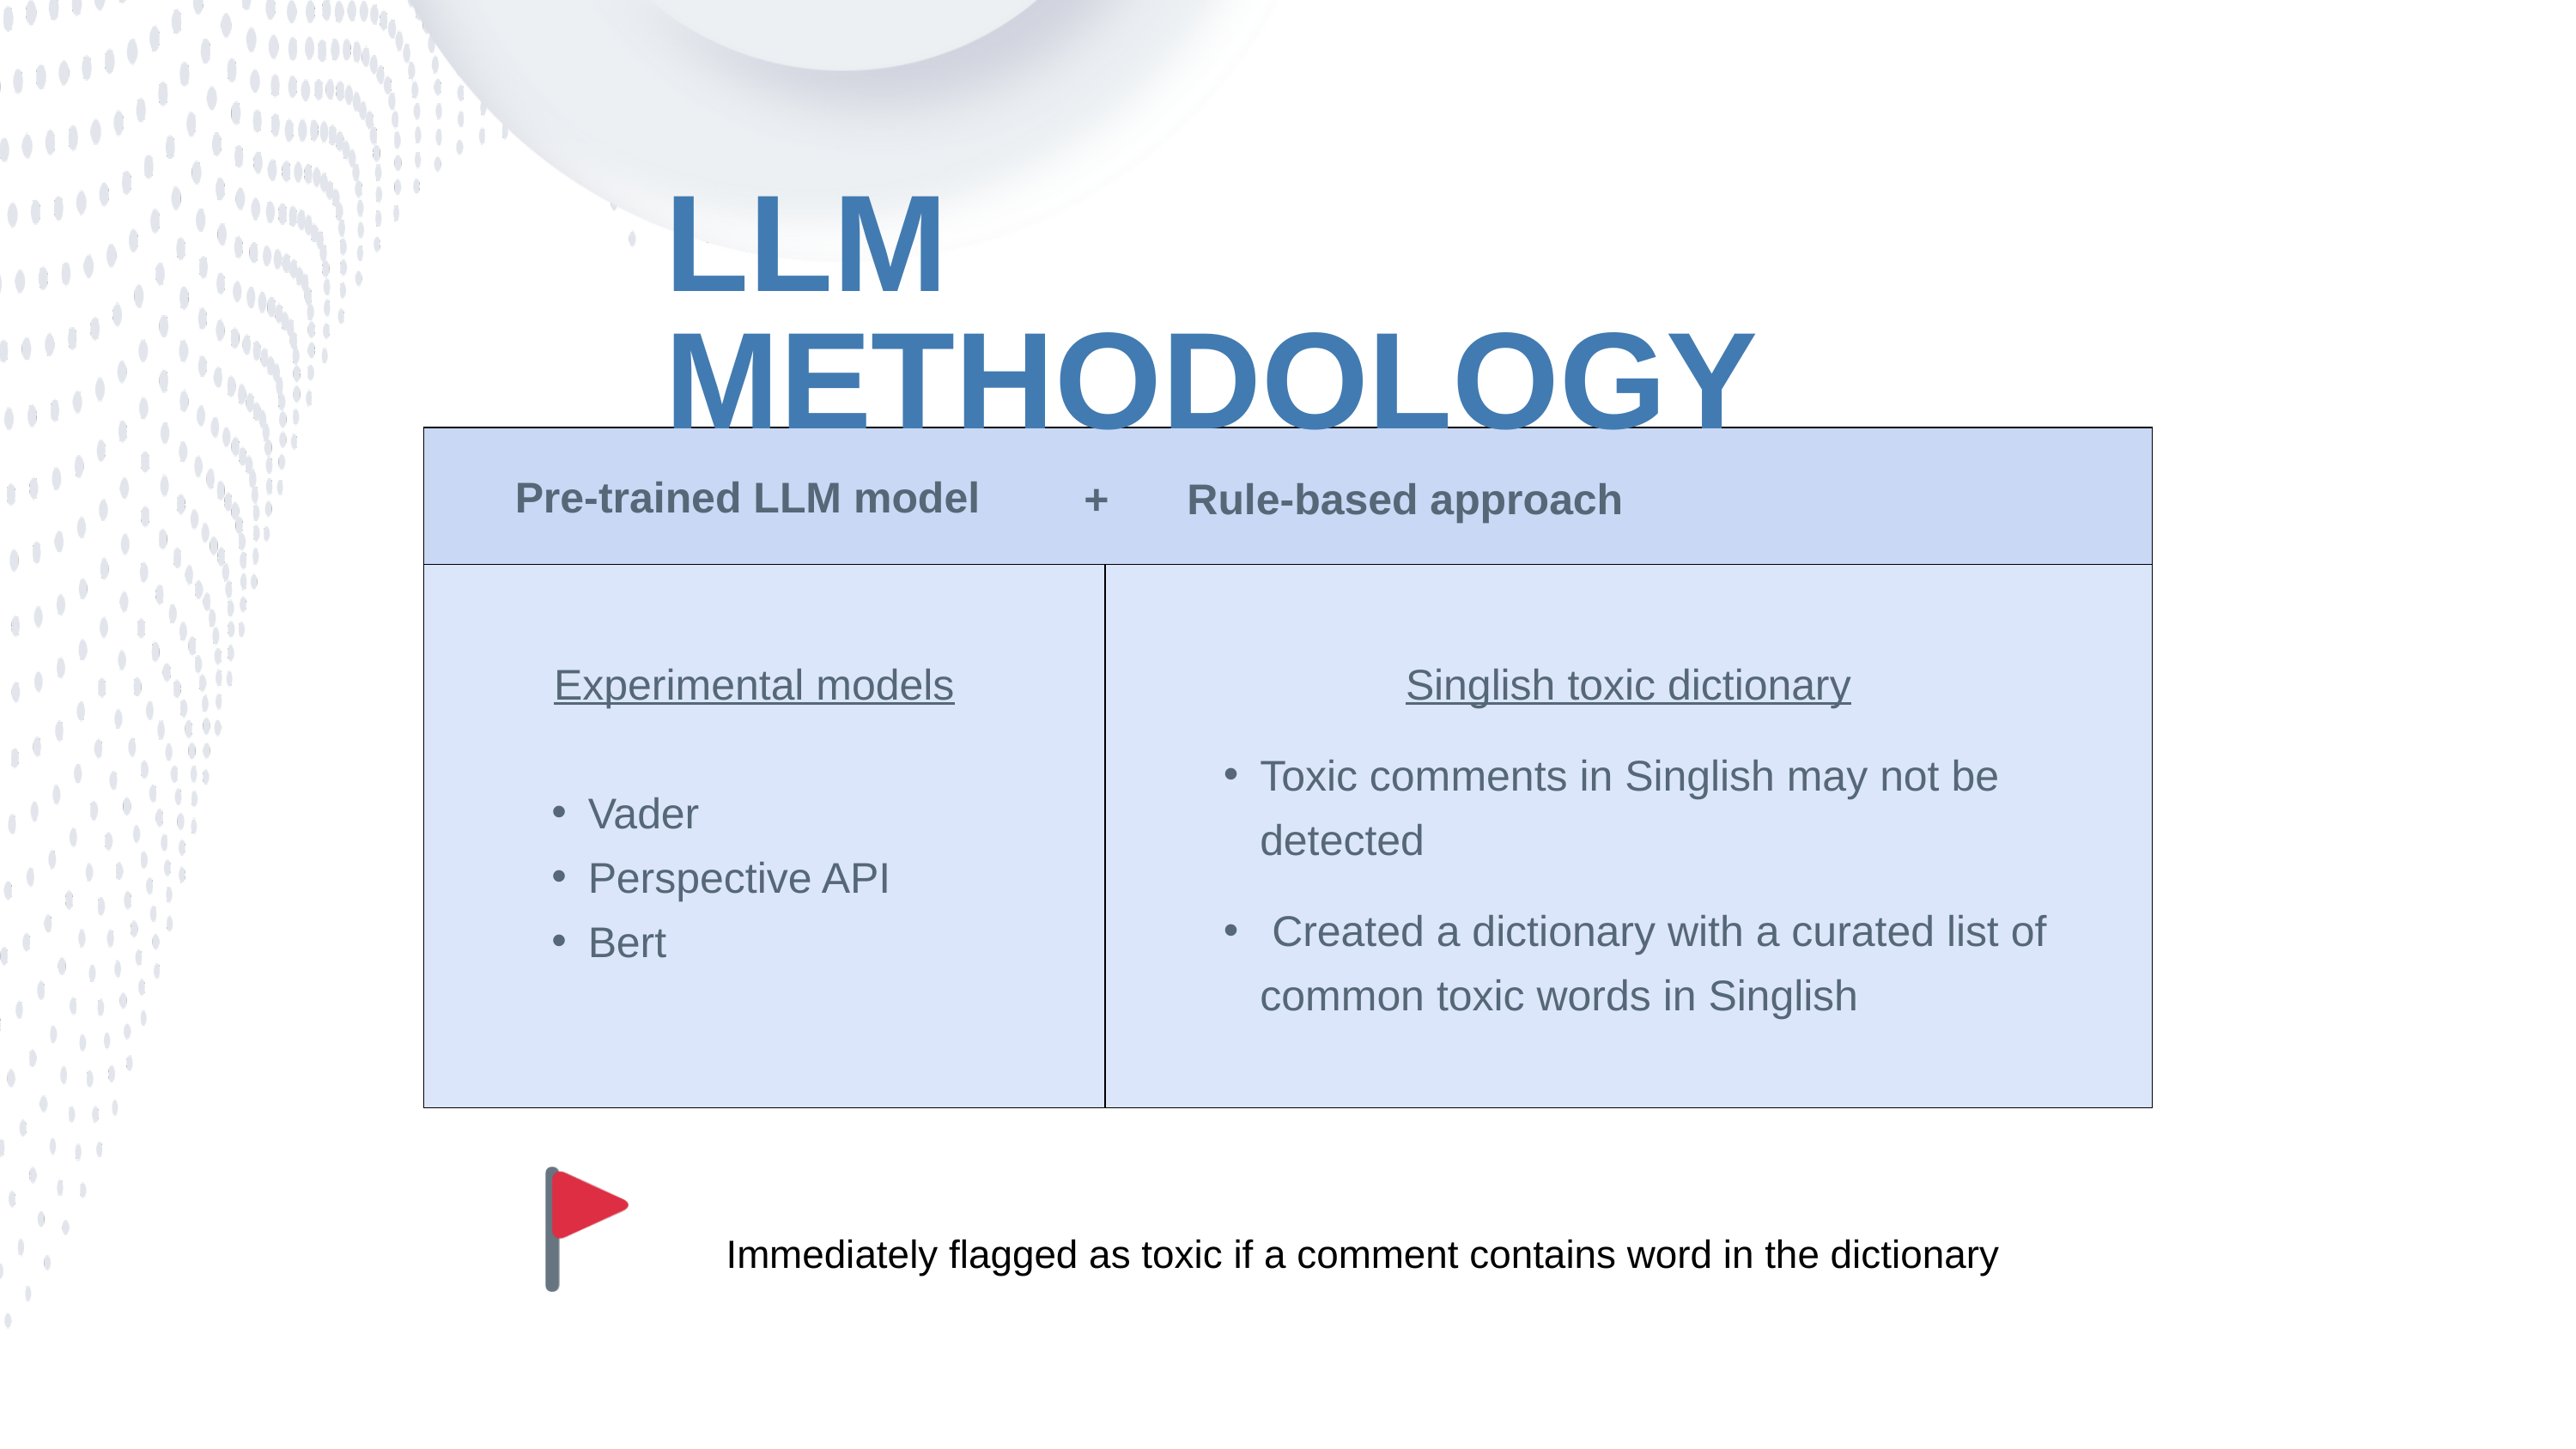

LLM METHODOLOGY

Pre-trained LLM model
+
Rule-based approach

Experimental models

Vader
Perspective API
Bert
Singlish toxic dictionary

Toxic comments in Singlish may not be detected

 Created a dictionary with a curated list of common toxic words in Singlish

Immediately flagged as toxic if a comment contains word in the dictionary